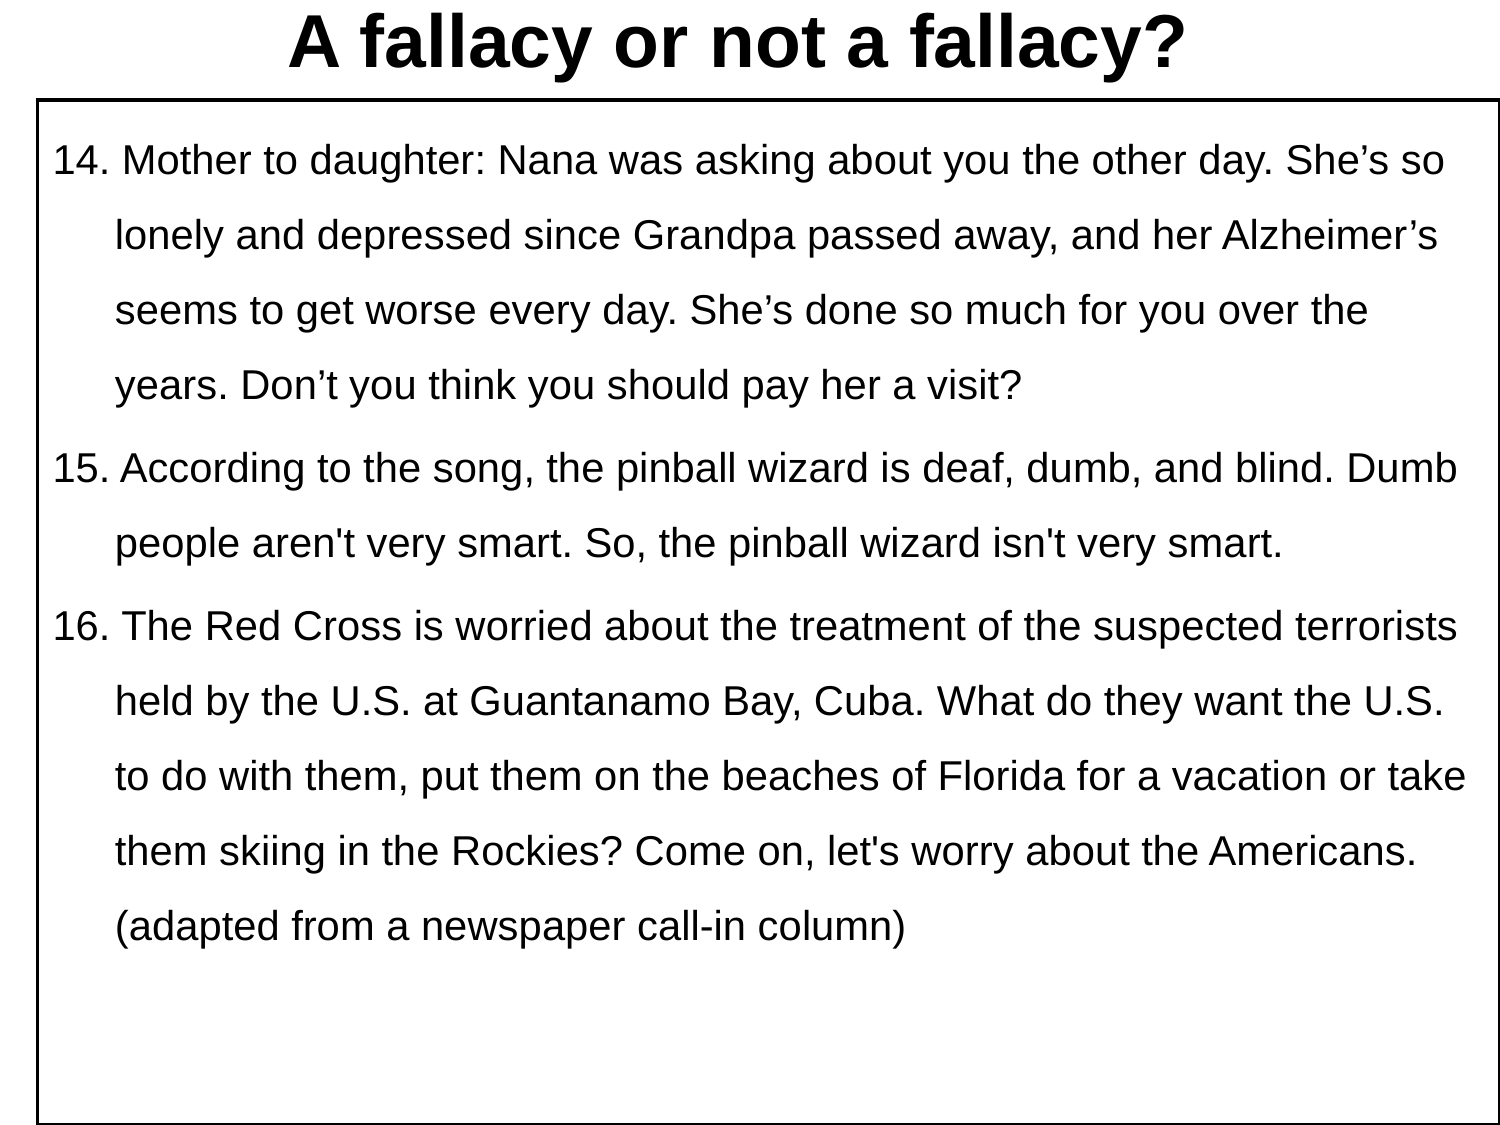

A fallacy or not a fallacy?
14. Mother to daughter: Nana was asking about you the other day. She’s so lonely and depressed since Grandpa passed away, and her Alzheimer’s seems to get worse every day. She’s done so much for you over the years. Don’t you think you should pay her a visit?
15. According to the song, the pinball wizard is deaf, dumb, and blind. Dumb people aren't very smart. So, the pinball wizard isn't very smart.
16. The Red Cross is worried about the treatment of the suspected terrorists held by the U.S. at Guantanamo Bay, Cuba. What do they want the U.S. to do with them, put them on the beaches of Florida for a vacation or take them skiing in the Rockies? Come on, let's worry about the Americans. (adapted from a newspaper call-in column)